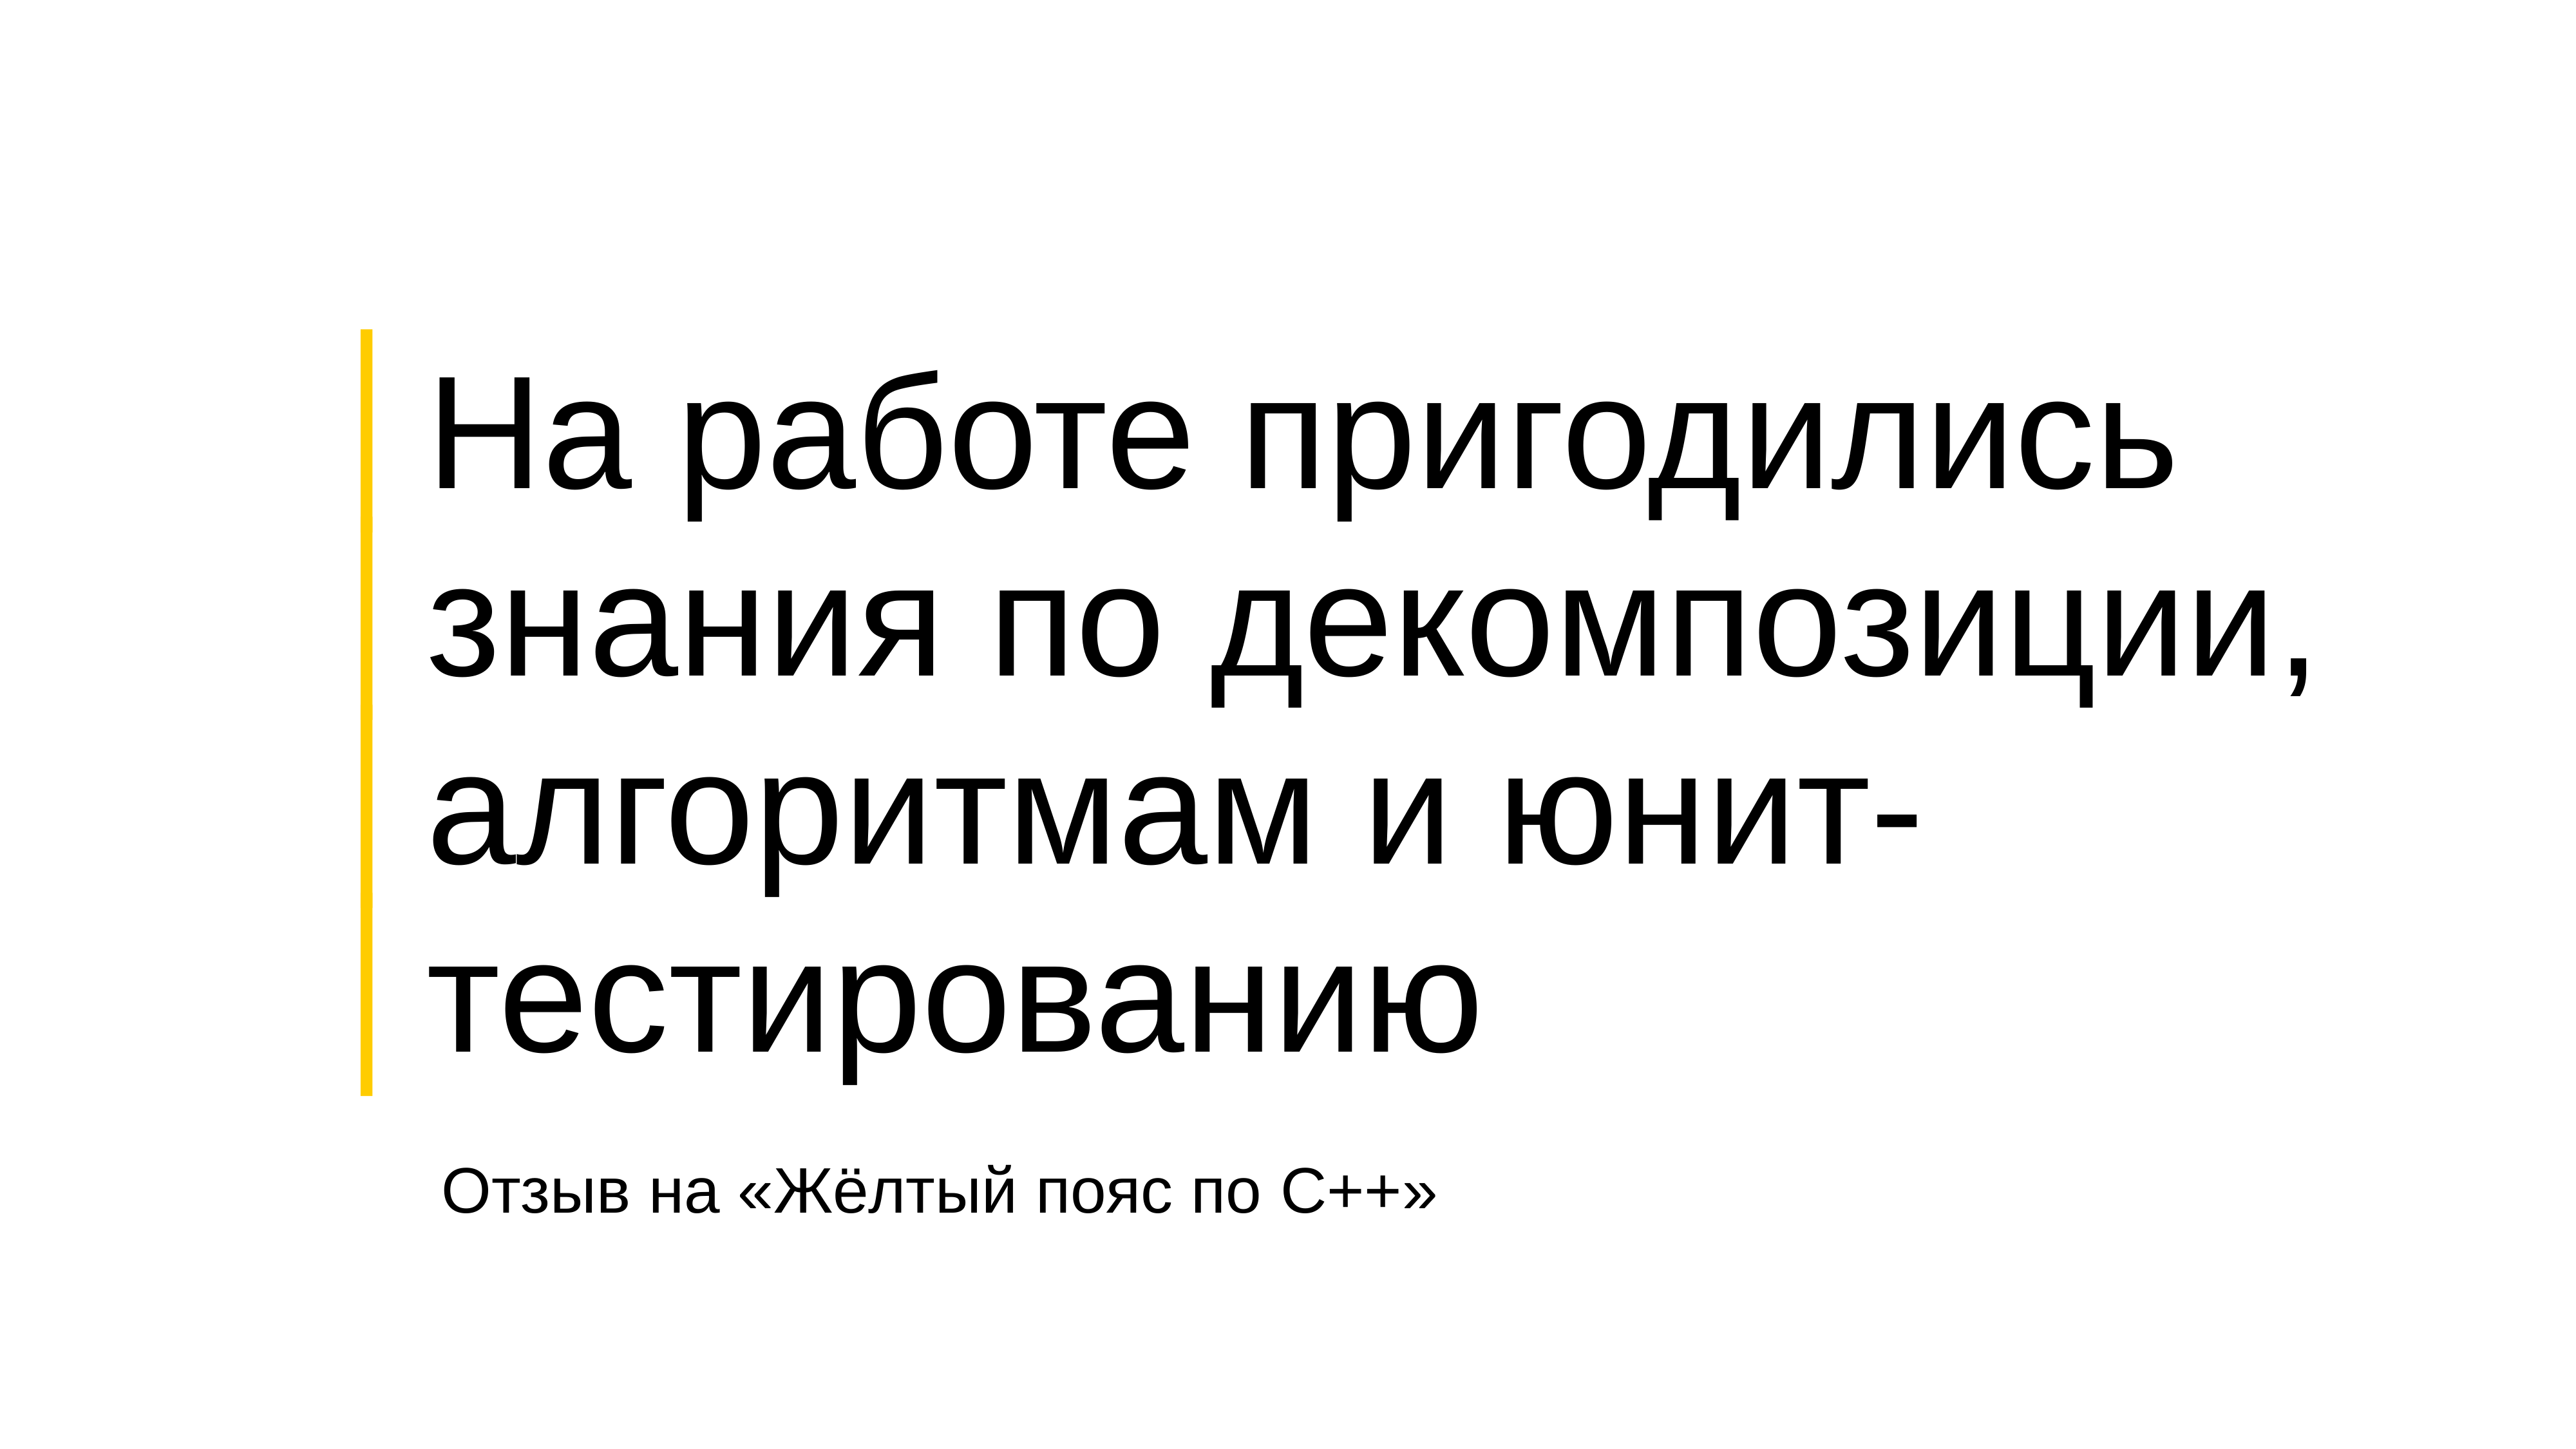

На работе пригодились
знания по декомпозиции,
алгоритмам и юнит-
тестированию
Отзыв на «Жёлтый пояс по C++»